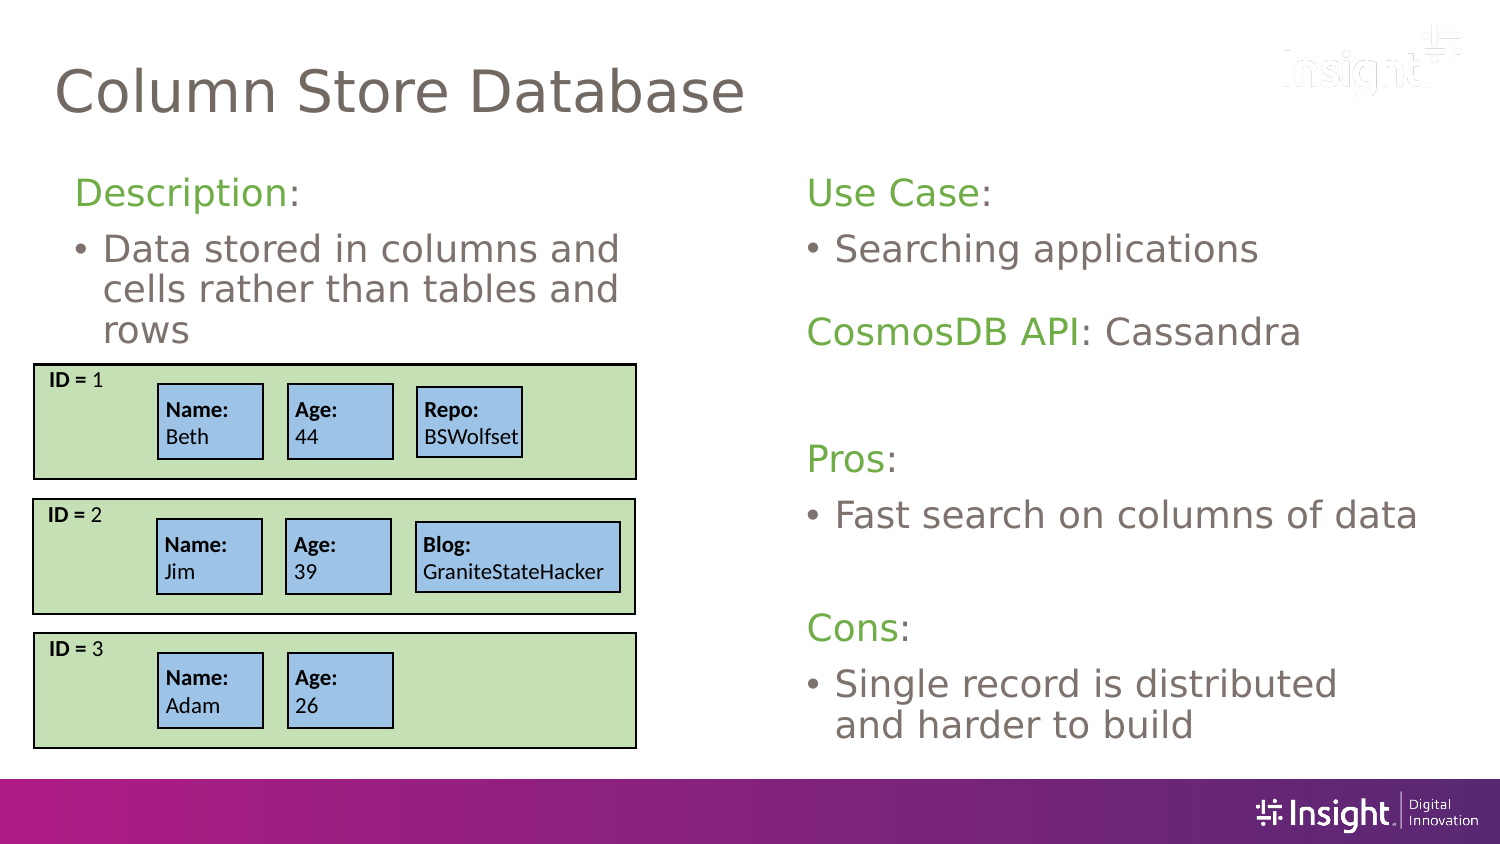

# Column Store Database
Description:
Data stored in columns and cells rather than tables and rows

Use Case:
Searching applications

CosmosDB API: Cassandra

ID = 1
Name:
Beth
Age:
44
Repo:
BSWolfset
Pros:
Fast search on columns of data

ID = 2
Name:
Jim
Age:
39
Blog:
GraniteStateHacker
Cons:
Single record is distributed and harder to build

ID = 3
Name:
Adam
Age:
26